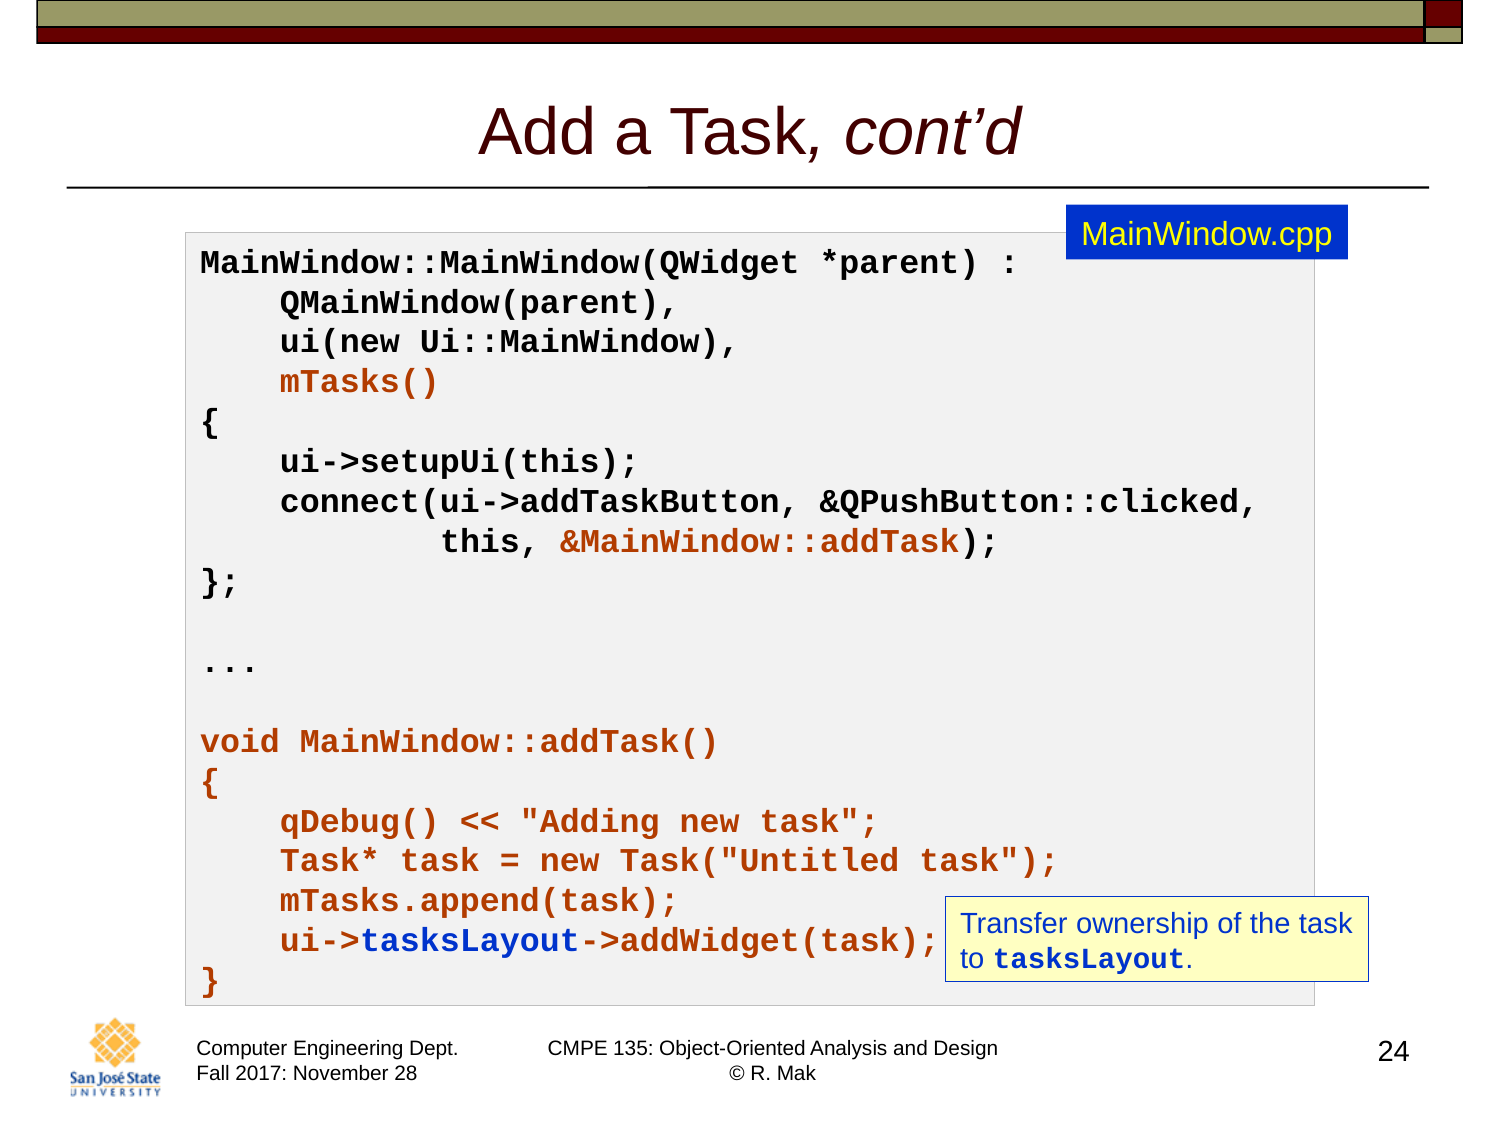

# Add a Task, cont’d
MainWindow.cpp
MainWindow::MainWindow(QWidget *parent) :
    QMainWindow(parent),
    ui(new Ui::MainWindow),
    mTasks()
{
    ui->setupUi(this);
    connect(ui->addTaskButton, &QPushButton::clicked,
            this, &MainWindow::addTask);
};

...
void MainWindow::addTask()
{
    qDebug() << "Adding new task";
    Task* task = new Task("Untitled task");
    mTasks.append(task);
    ui->tasksLayout->addWidget(task);
}
Transfer ownership of the task
to tasksLayout.
24